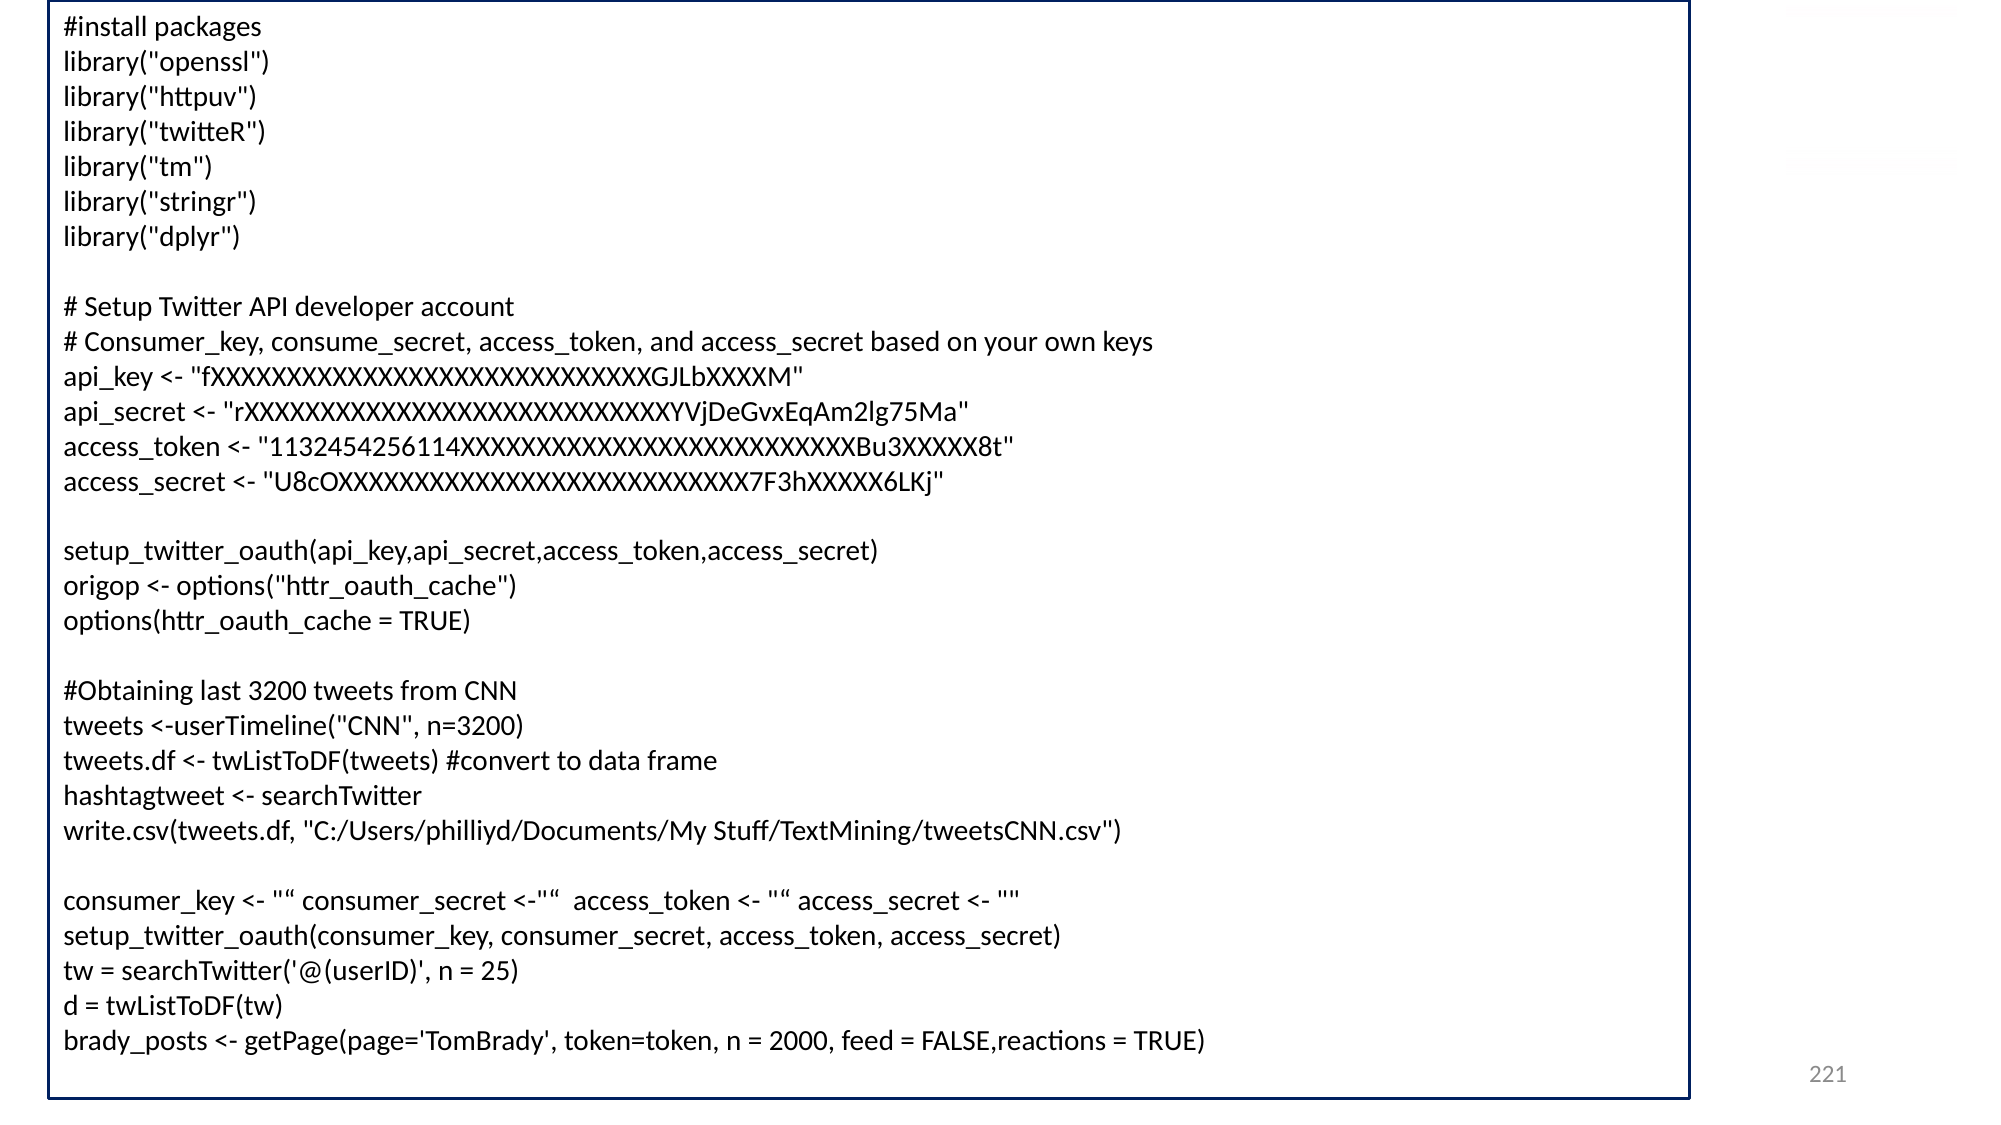

#install packages
library("openssl")
library("httpuv")
library("twitteR")
library("tm")
library("stringr")
library("dplyr")

# Setup Twitter API developer account
# Consumer_key, consume_secret, access_token, and access_secret based on your own keys
api_key <- "fXXXXXXXXXXXXXXXXXXXXXXXXXXXXXGJLbXXXXM"
api_secret <- "rXXXXXXXXXXXXXXXXXXXXXXXXXXXXYVjDeGvxEqAm2lg75Ma"
access_token <- "1132454256114XXXXXXXXXXXXXXXXXXXXXXXXXXBu3XXXXX8t"
access_secret <- "U8cOXXXXXXXXXXXXXXXXXXXXXXXXXXX7F3hXXXXX6LKj"

setup_twitter_oauth(api_key,api_secret,access_token,access_secret)
origop <- options("httr_oauth_cache")
options(httr_oauth_cache = TRUE)

#Obtaining last 3200 tweets from CNN
tweets <-userTimeline("CNN", n=3200)
tweets.df <- twListToDF(tweets) #convert to data frame
hashtagtweet <- searchTwitter
write.csv(tweets.df, "C:/Users/philliyd/Documents/My Stuff/TextMining/tweetsCNN.csv")

consumer_key <- "“ consumer_secret <-"“  access_token <- "“ access_secret <- ""
setup_twitter_oauth(consumer_key, consumer_secret, access_token, access_secret)
tw = searchTwitter('@(userID)', n = 25)
d = twListToDF(tw)
brady_posts <- getPage(page='TomBrady', token=token, n = 2000, feed = FALSE,reactions = TRUE)

221